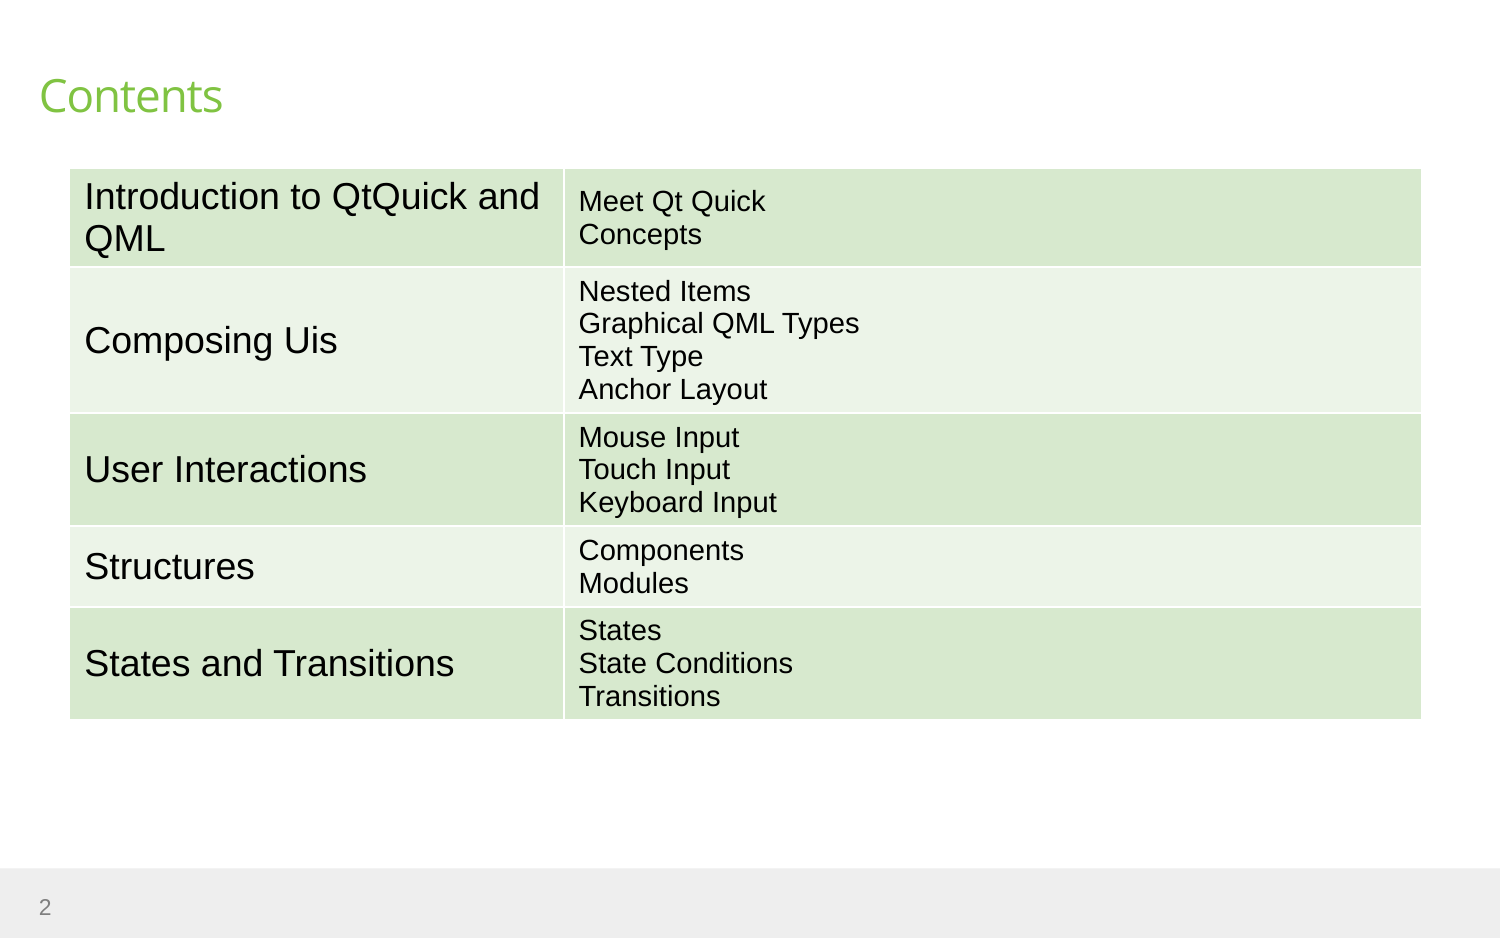

# Contents
| Introduction to QtQuick and QML | Meet Qt Quick Concepts |
| --- | --- |
| Composing Uis | Nested Items Graphical QML Types Text Type Anchor Layout |
| User Interactions | Mouse Input Touch Input Keyboard Input |
| Structures | Components Modules |
| States and Transitions | States State Conditions Transitions |
2